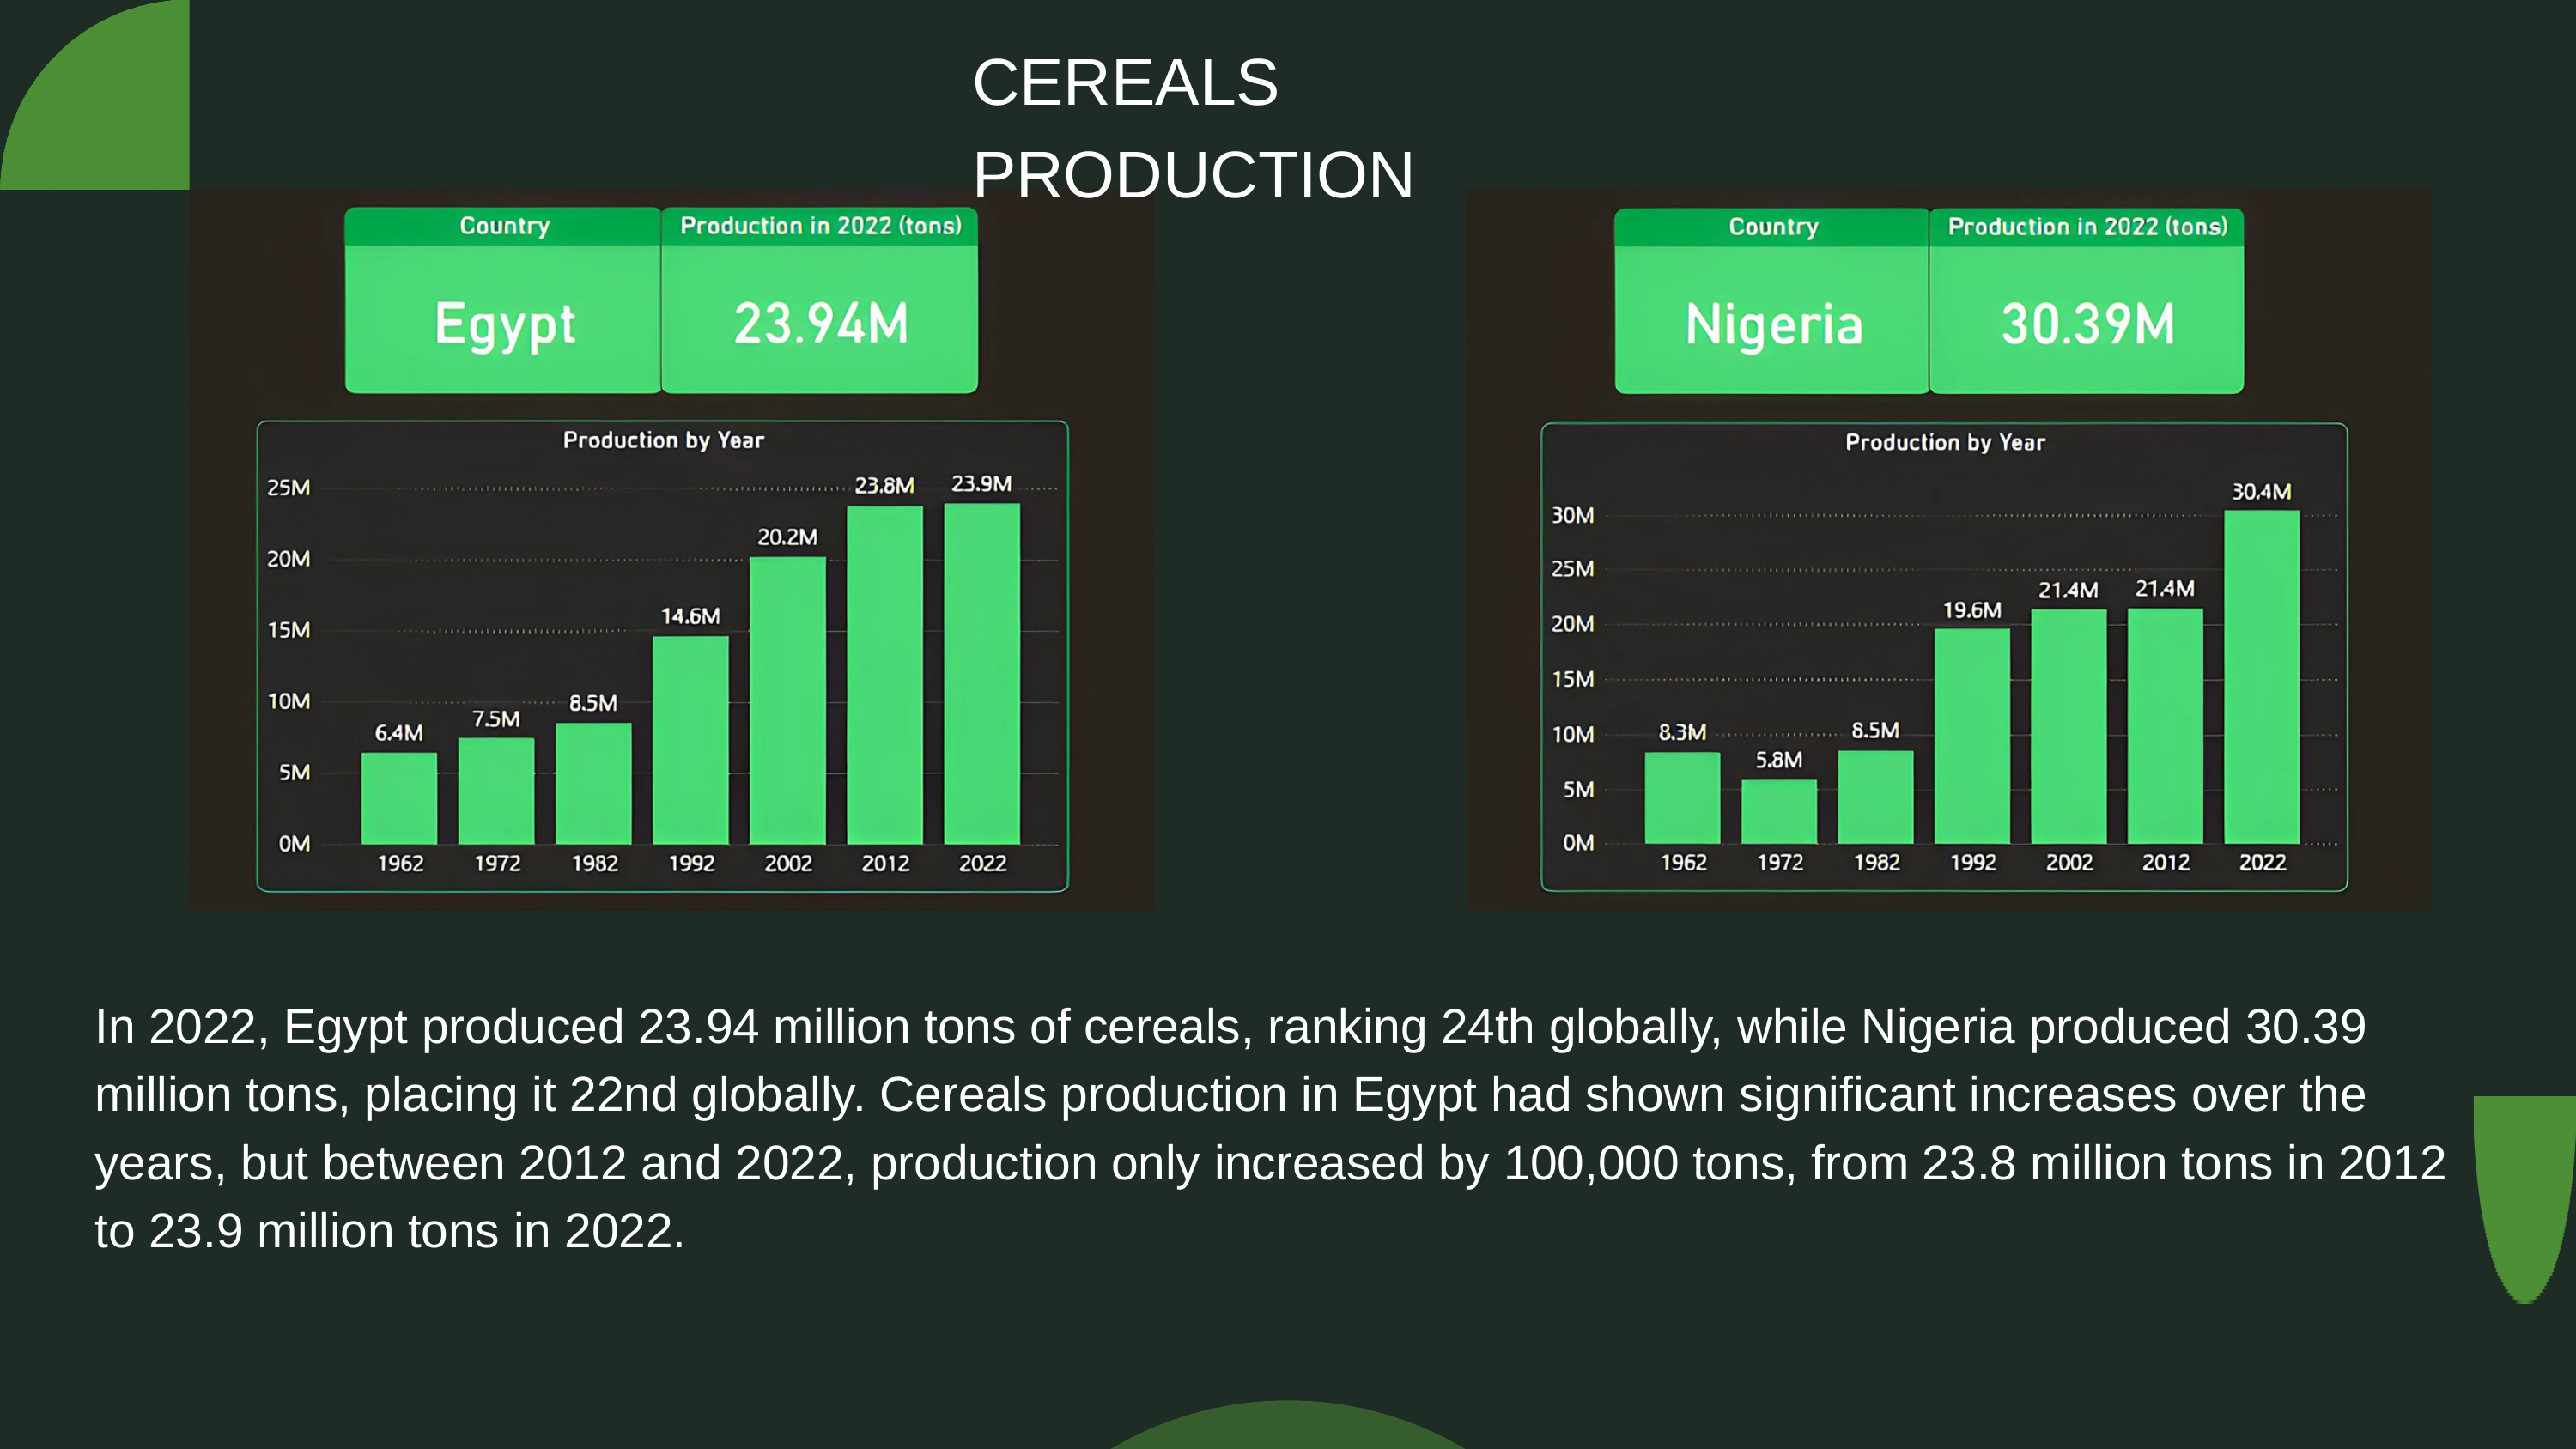

CEREALS PRODUCTION

In 2022, Egypt produced 23.94 million tons of cereals, ranking 24th globally, while Nigeria produced 30.39 million tons, placing it 22nd globally. Cereals production in Egypt had shown significant increases over the years, but between 2012 and 2022, production only increased by 100,000 tons, from 23.8 million tons in 2012 to 23.9 million tons in 2022.